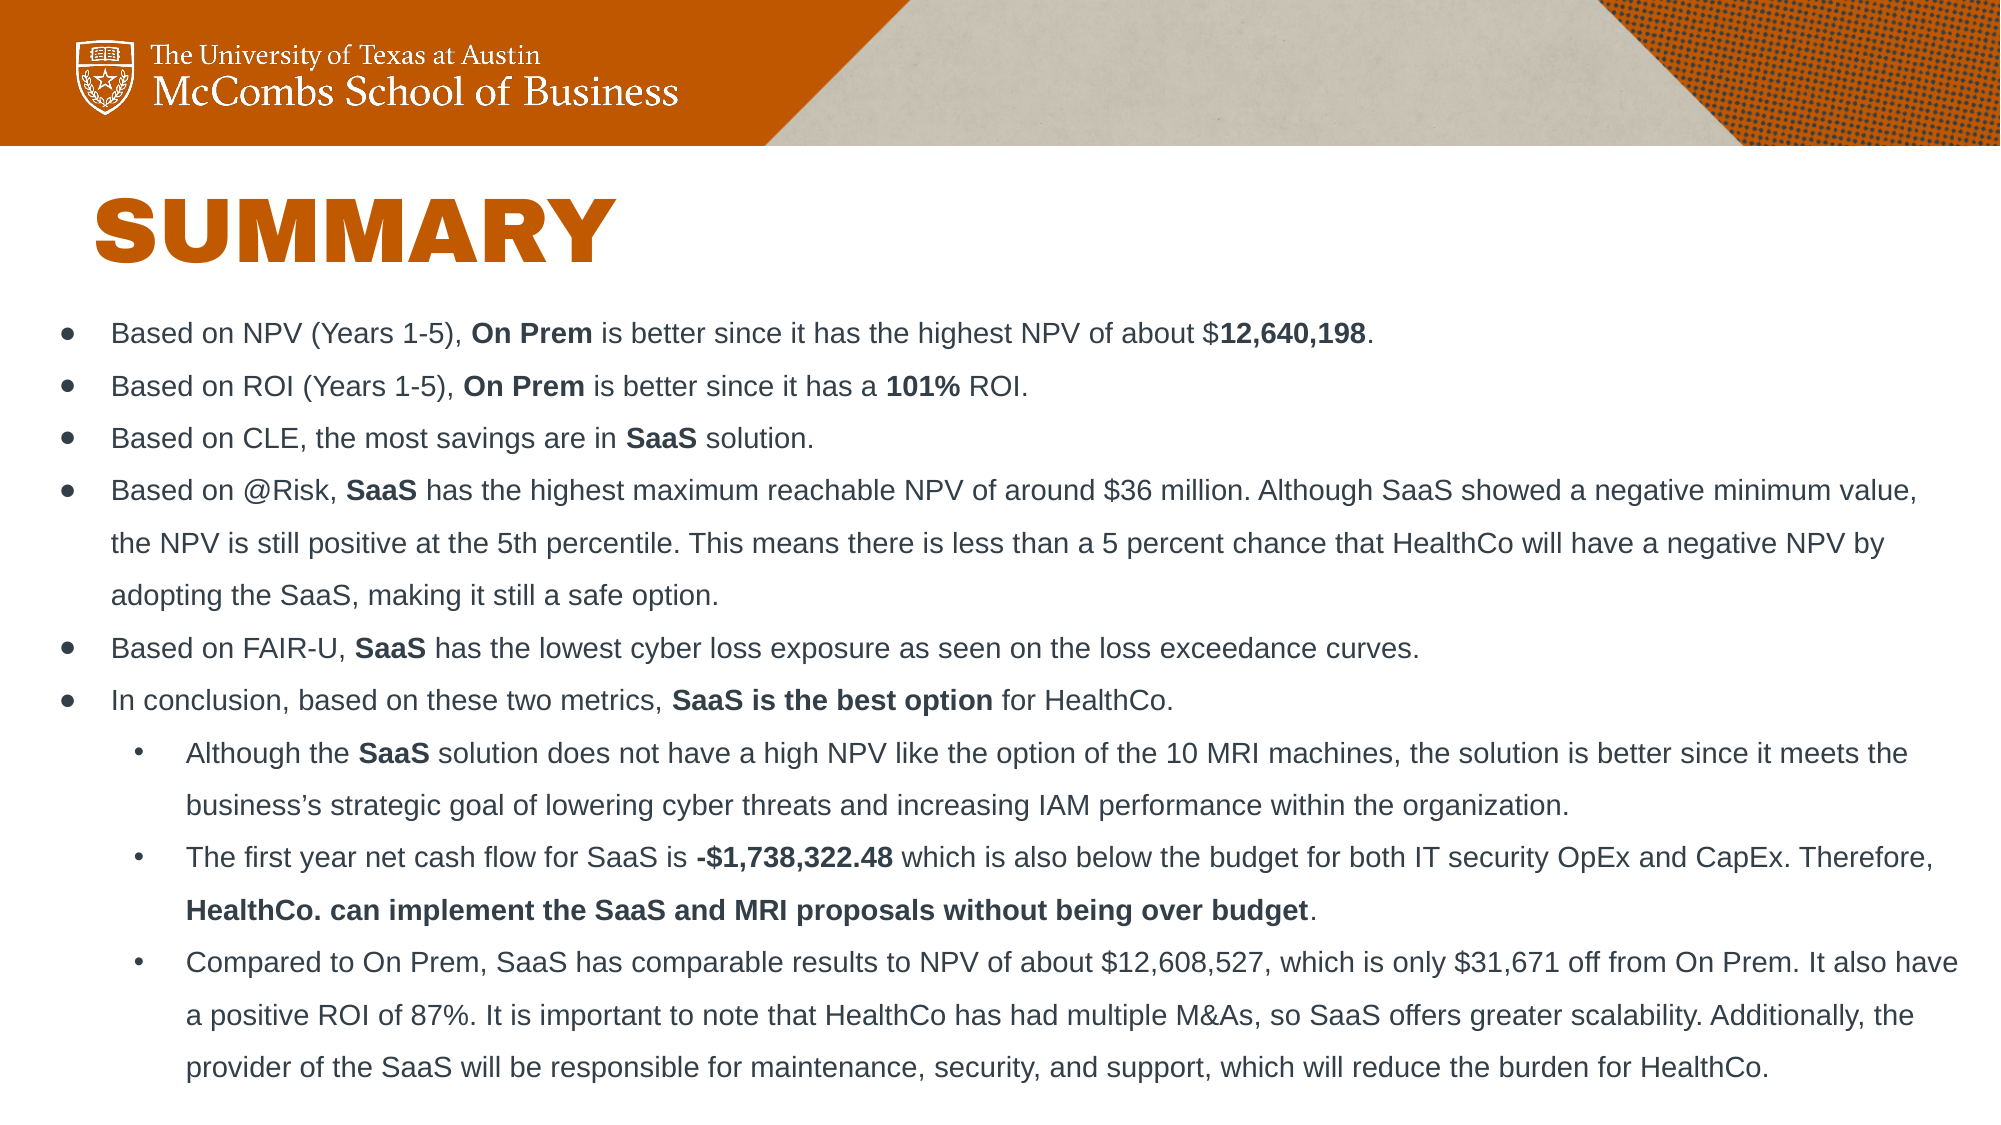

# SUMMARY
Based on NPV (Years 1-5), On Prem is better since it has the highest NPV of about $12,640,198.
Based on ROI (Years 1-5), On Prem is better since it has a 101% ROI.
Based on CLE, the most savings are in SaaS solution.
Based on @Risk, SaaS has the highest maximum reachable NPV of around $36 million. Although SaaS showed a negative minimum value, the NPV is still positive at the 5th percentile. This means there is less than a 5 percent chance that HealthCo will have a negative NPV by adopting the SaaS, making it still a safe option.
Based on FAIR-U, SaaS has the lowest cyber loss exposure as seen on the loss exceedance curves.
In conclusion, based on these two metrics, SaaS is the best option for HealthCo.
Although the SaaS solution does not have a high NPV like the option of the 10 MRI machines, the solution is better since it meets the business’s strategic goal of lowering cyber threats and increasing IAM performance within the organization.
The first year net cash flow for SaaS is -$1,738,322.48 which is also below the budget for both IT security OpEx and CapEx. Therefore, HealthCo. can implement the SaaS and MRI proposals without being over budget.
Compared to On Prem, SaaS has comparable results to NPV of about $12,608,527, which is only $31,671 off from On Prem. It also have a positive ROI of 87%. It is important to note that HealthCo has had multiple M&As, so SaaS offers greater scalability. Additionally, the provider of the SaaS will be responsible for maintenance, security, and support, which will reduce the burden for HealthCo.